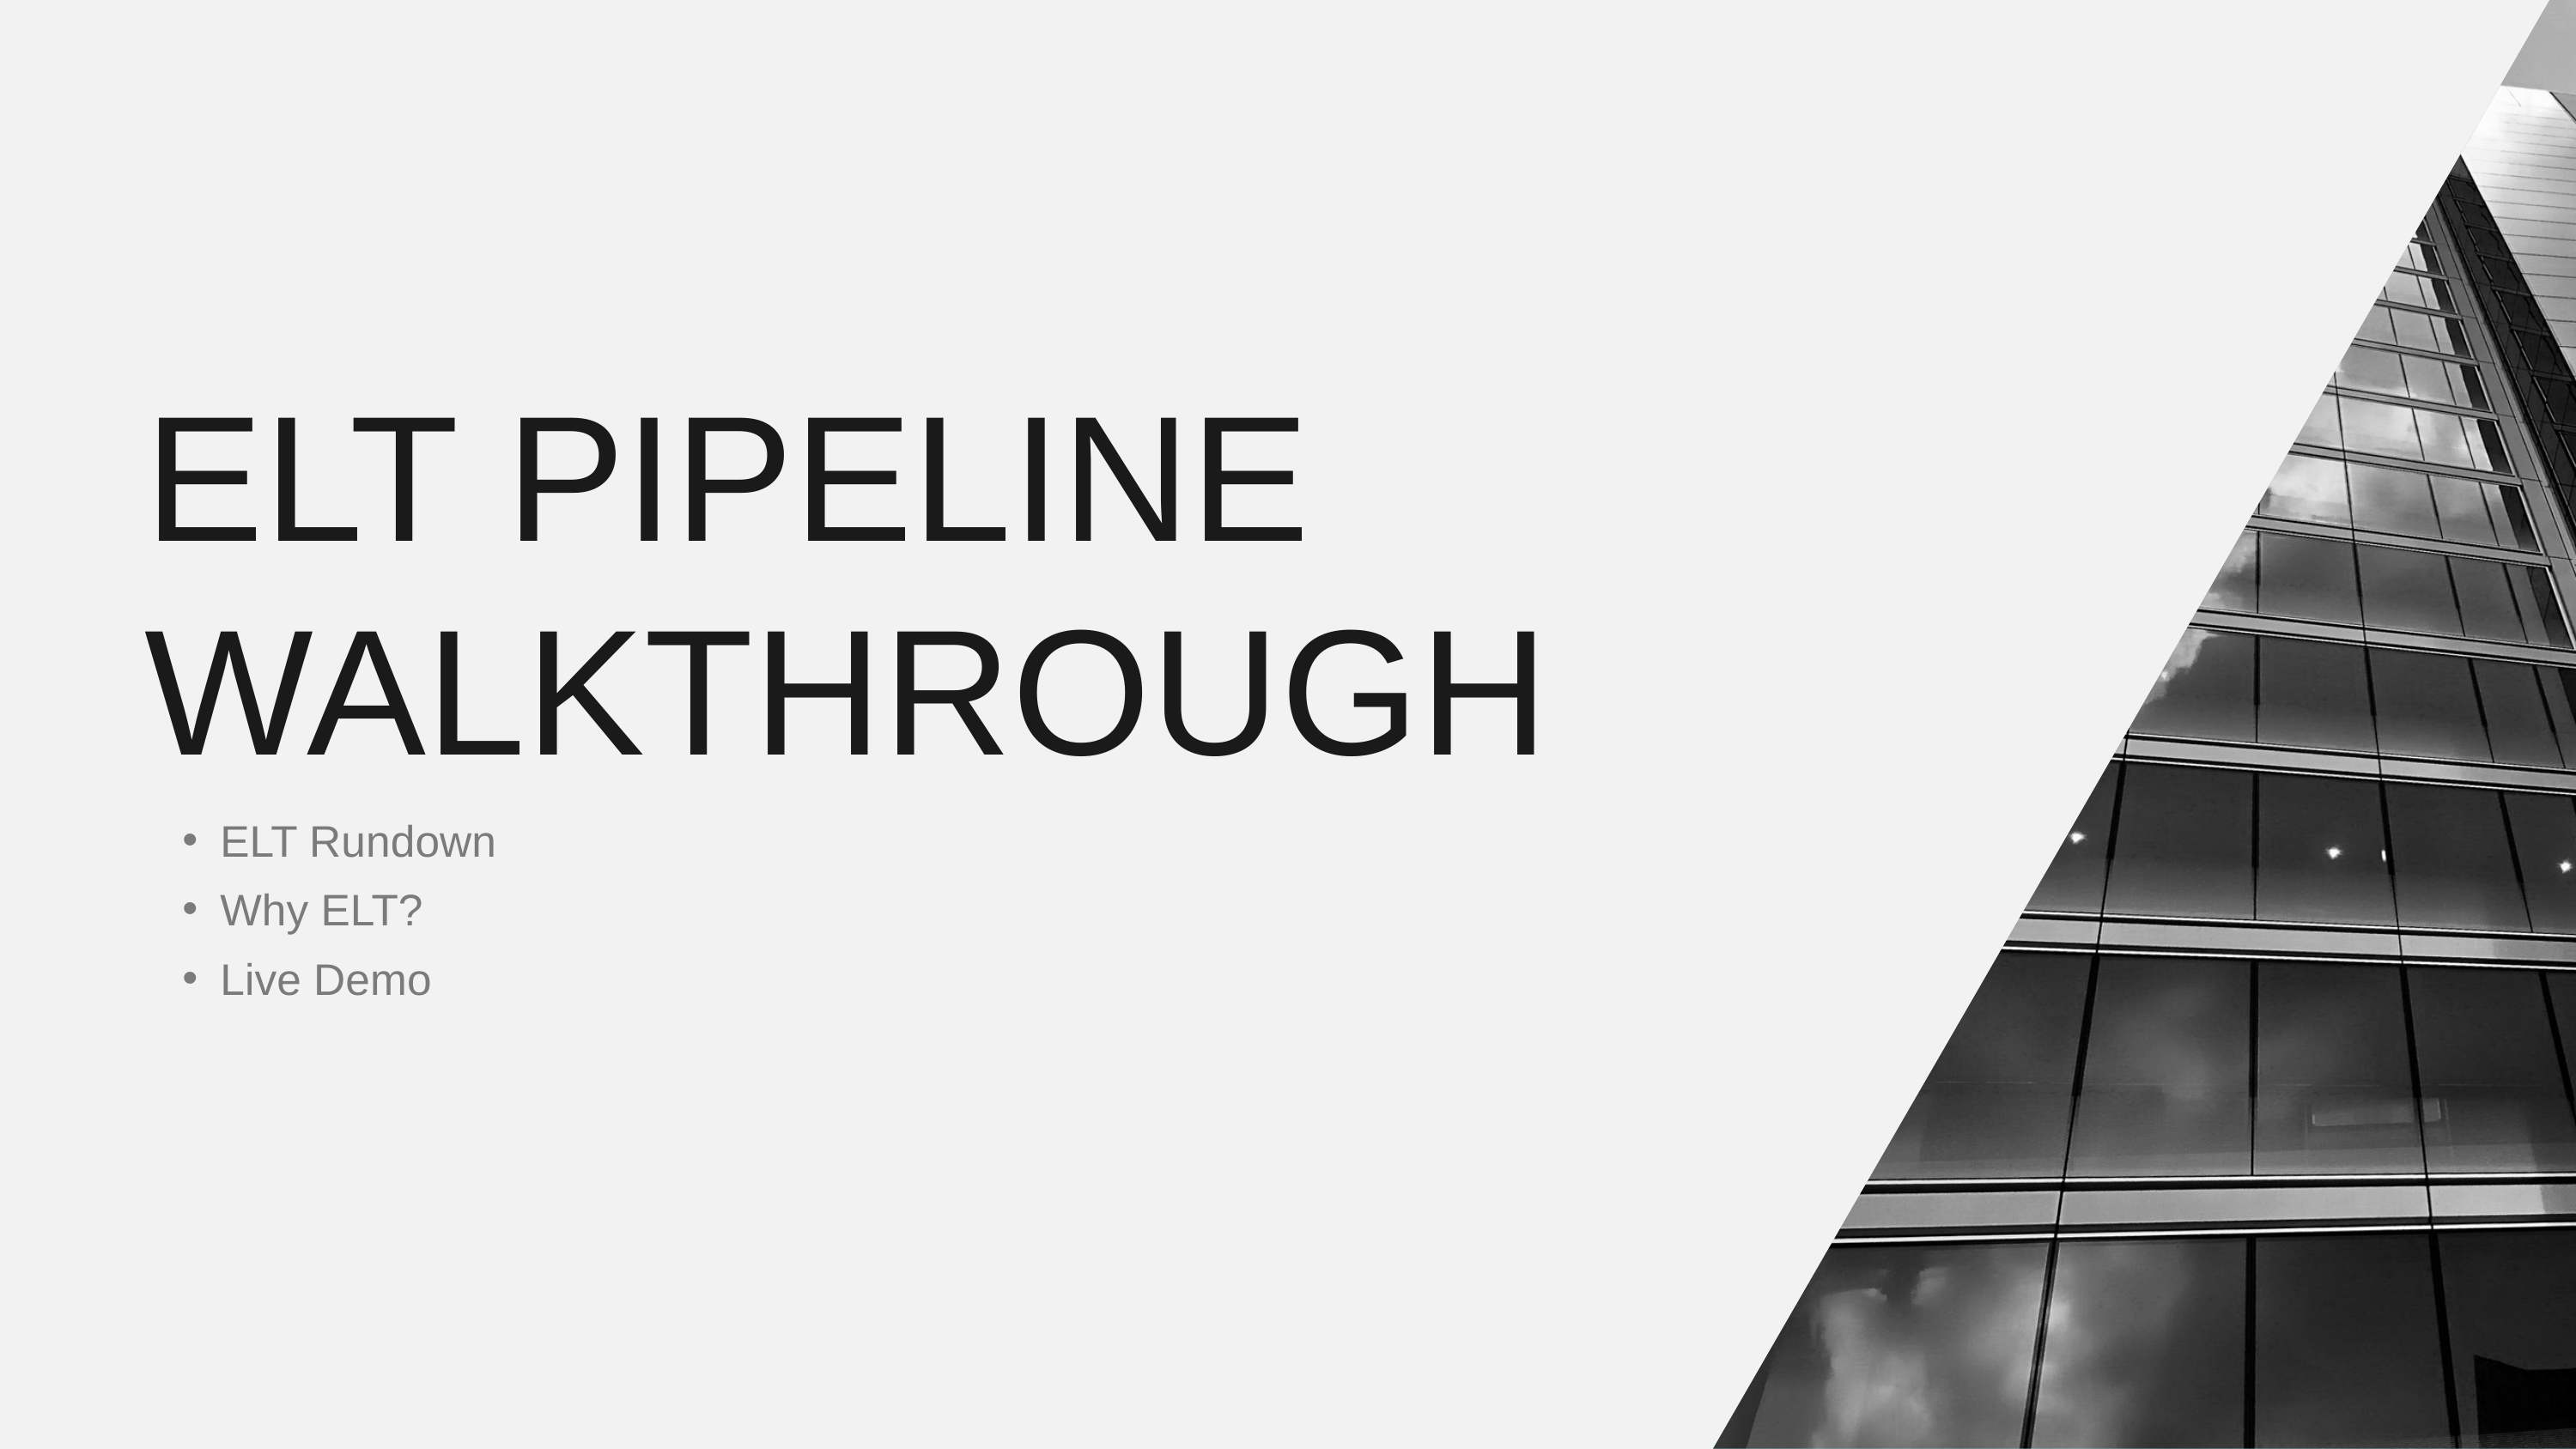

ELT PIPELINE WALKTHROUGH
ELT Rundown
Why ELT?
Live Demo